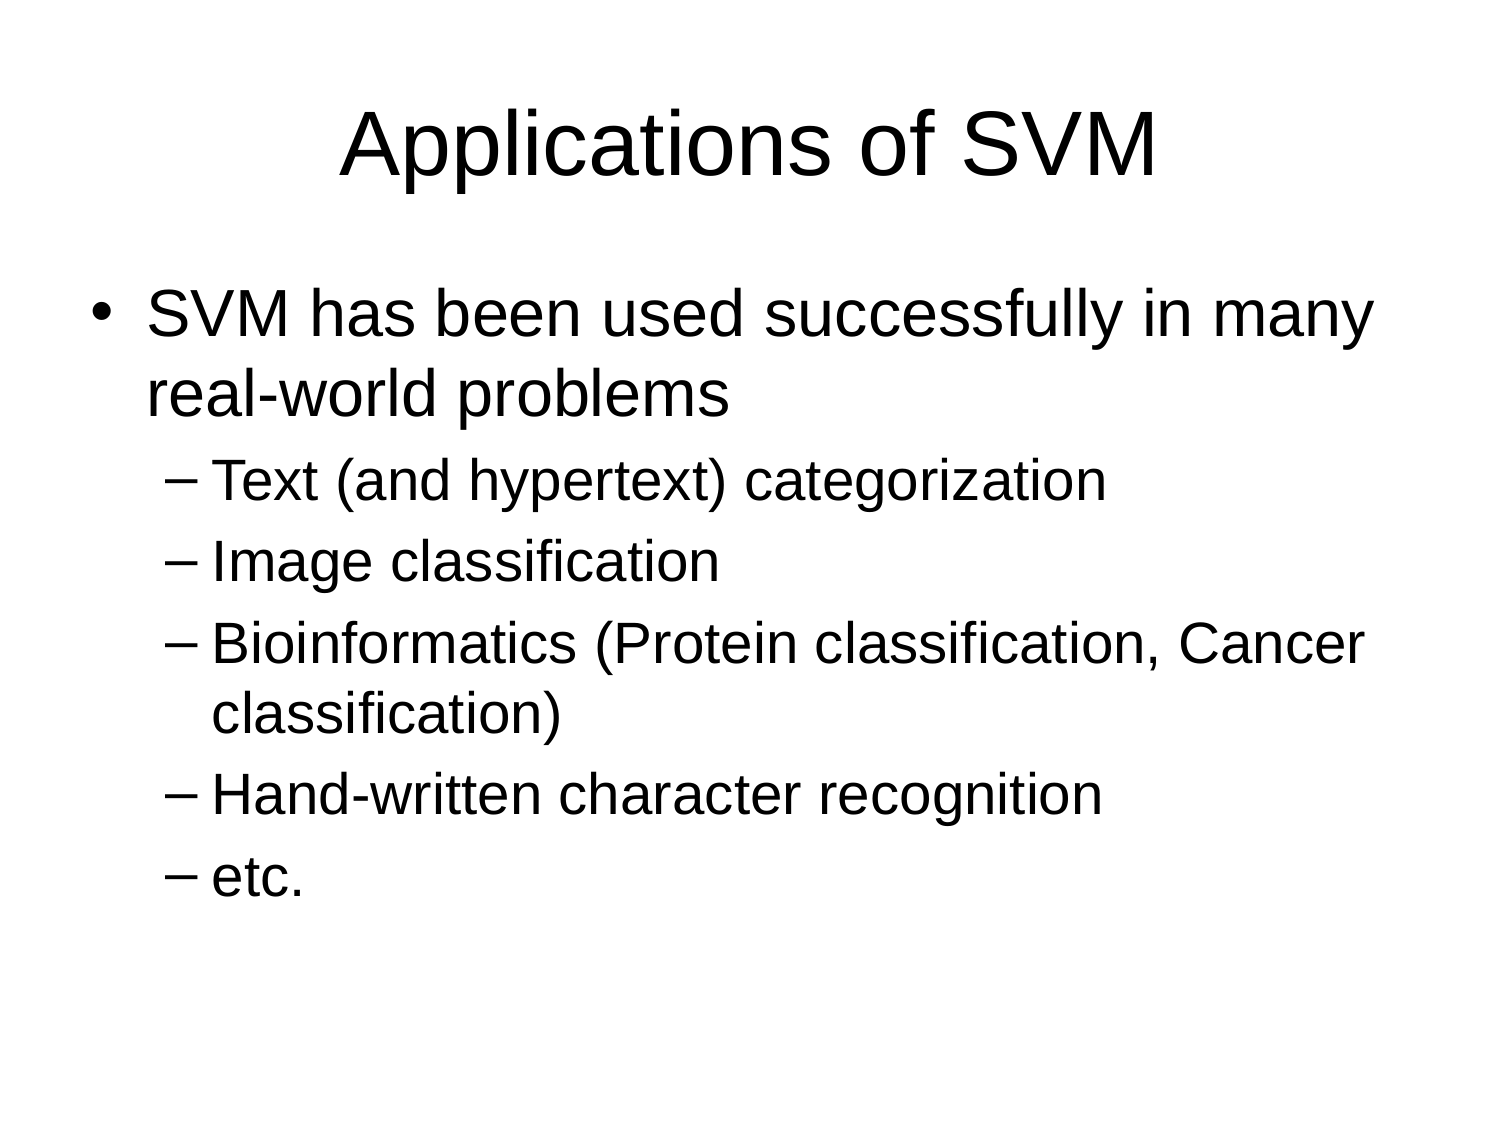

# Applications of SVM
SVM has been used successfully in many real-world problems
Text (and hypertext) categorization
Image classification
Bioinformatics (Protein classification, Cancer classification)
Hand-written character recognition
etc.